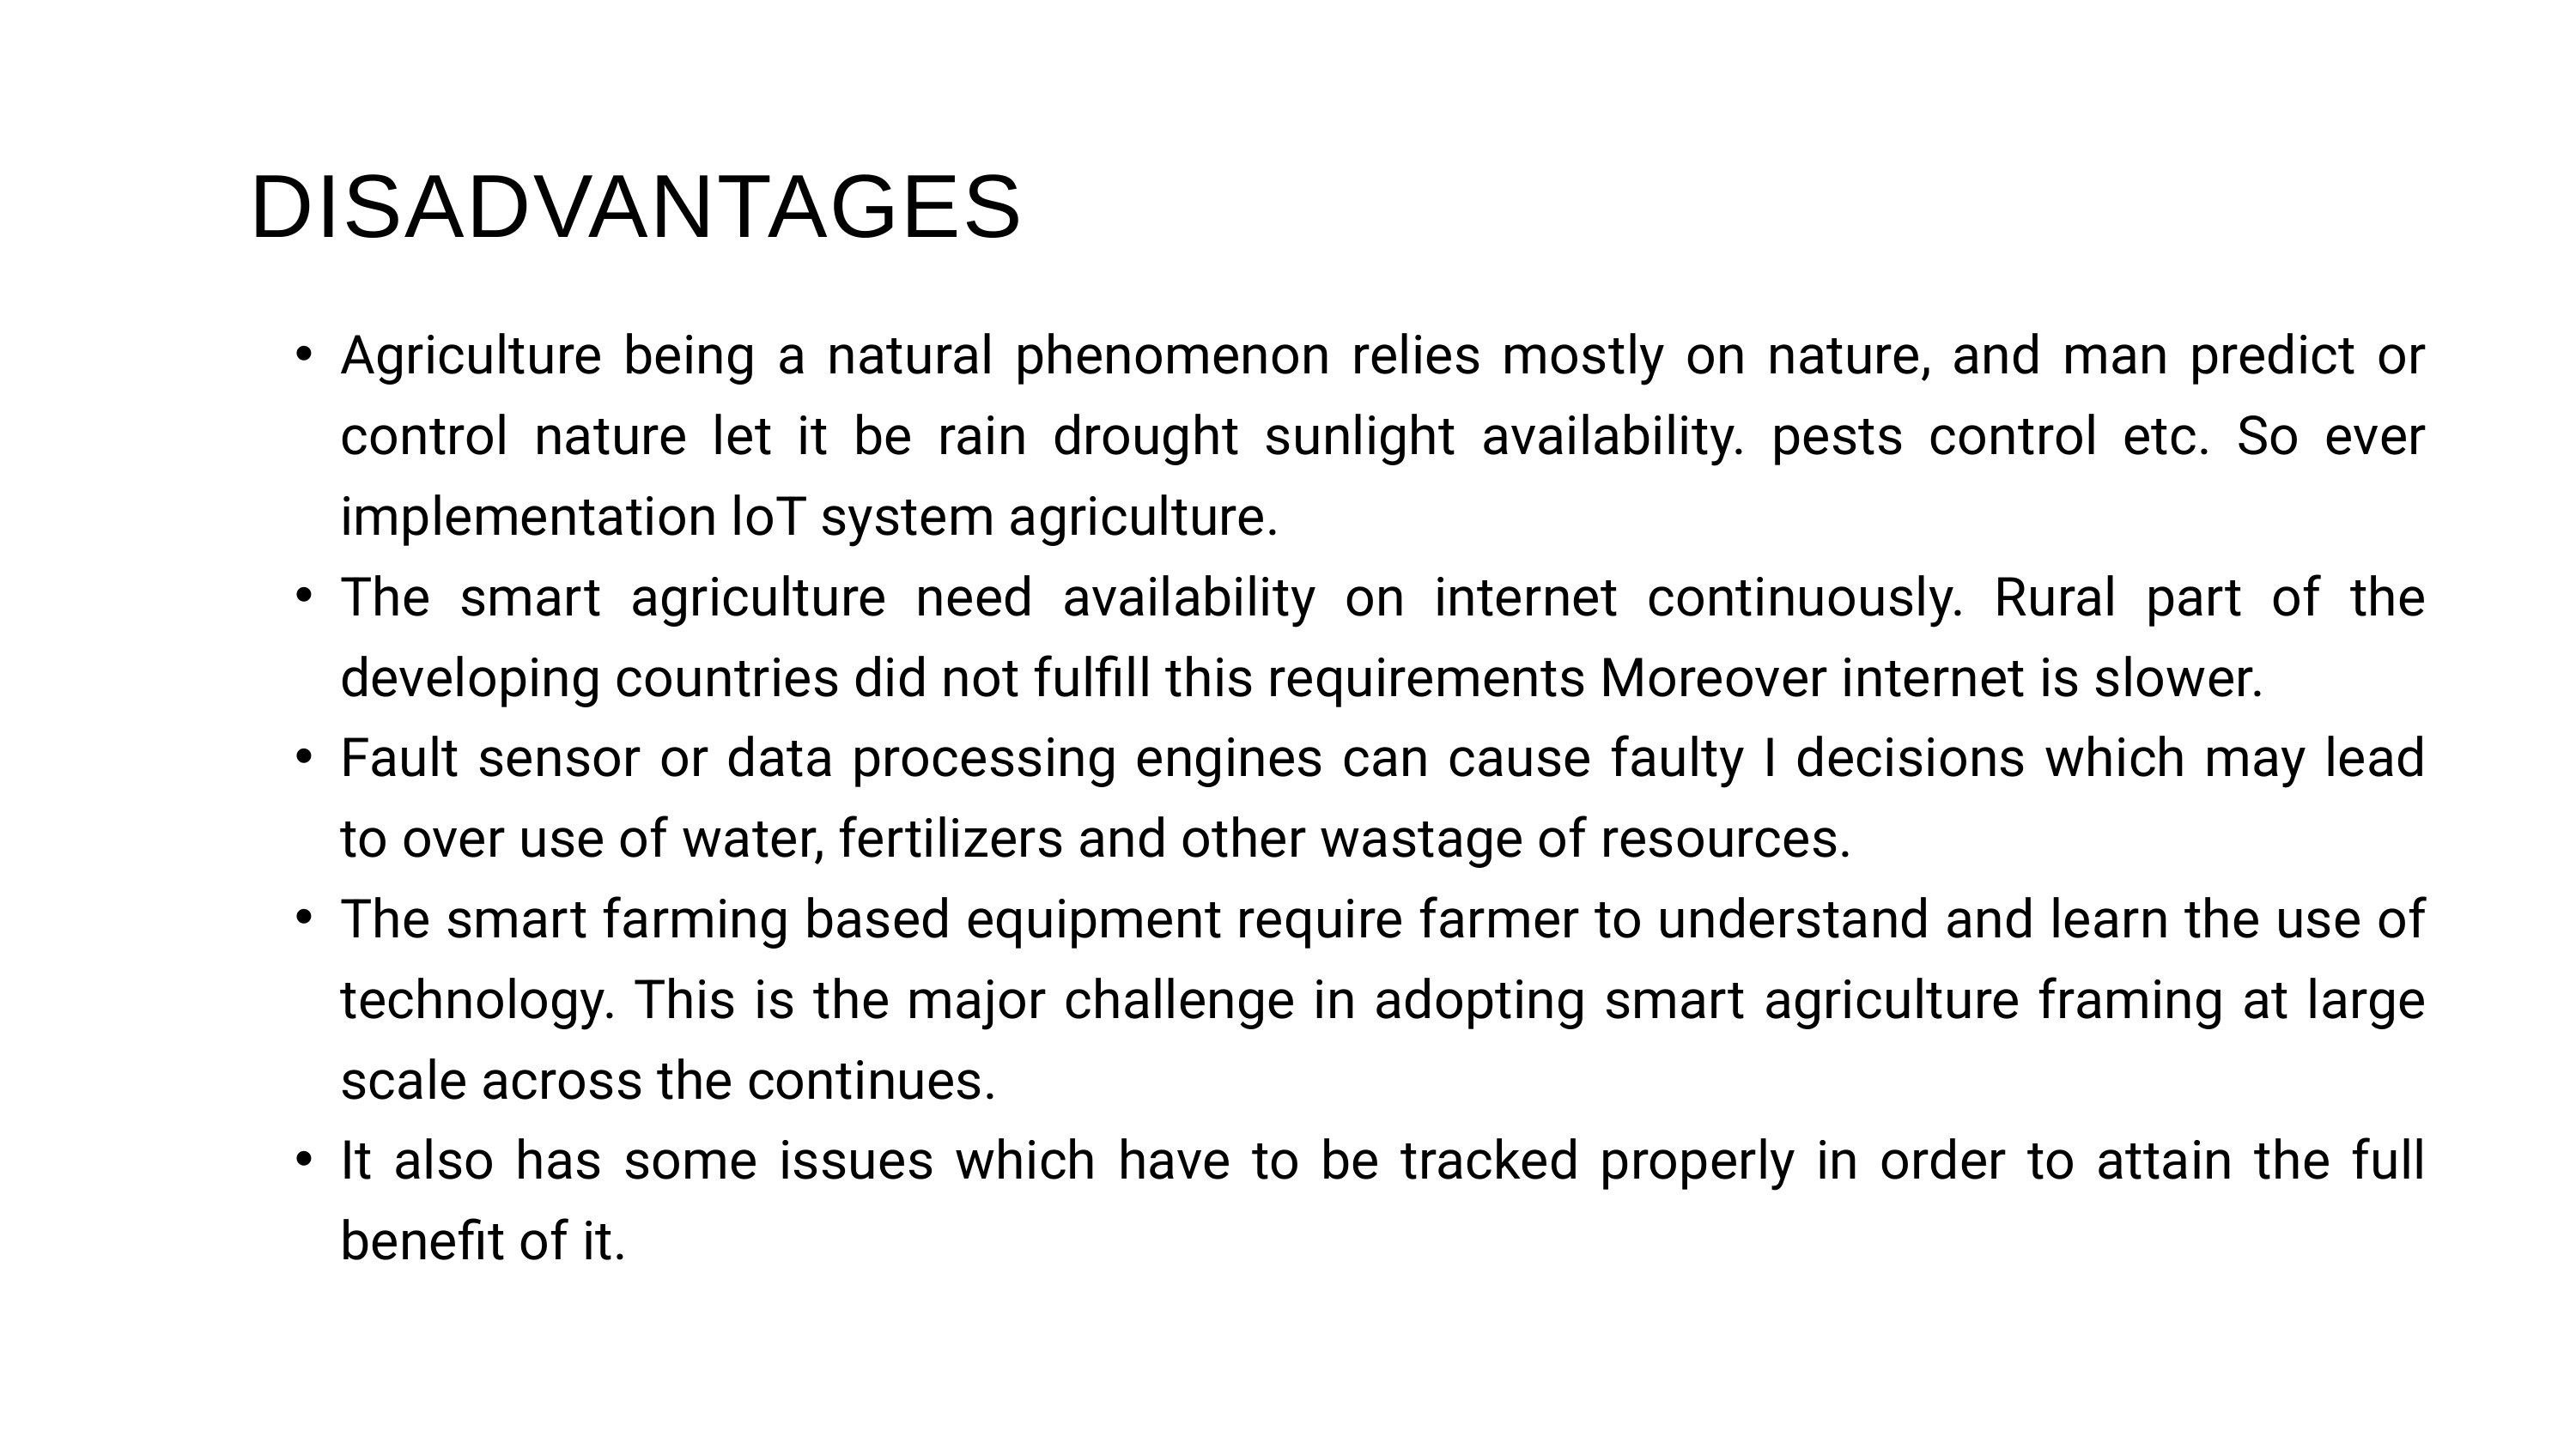

DISADVANTAGES
Agriculture being a natural phenomenon relies mostly on nature, and man predict or control nature let it be rain drought sunlight availability. pests control etc. So ever implementation loT system agriculture.
The smart agriculture need availability on internet continuously. Rural part of the developing countries did not fulfill this requirements Moreover internet is slower.
Fault sensor or data processing engines can cause faulty I decisions which may lead to over use of water, fertilizers and other wastage of resources.
The smart farming based equipment require farmer to understand and learn the use of technology. This is the major challenge in adopting smart agriculture framing at large scale across the continues.
It also has some issues which have to be tracked properly in order to attain the full benefit of it.